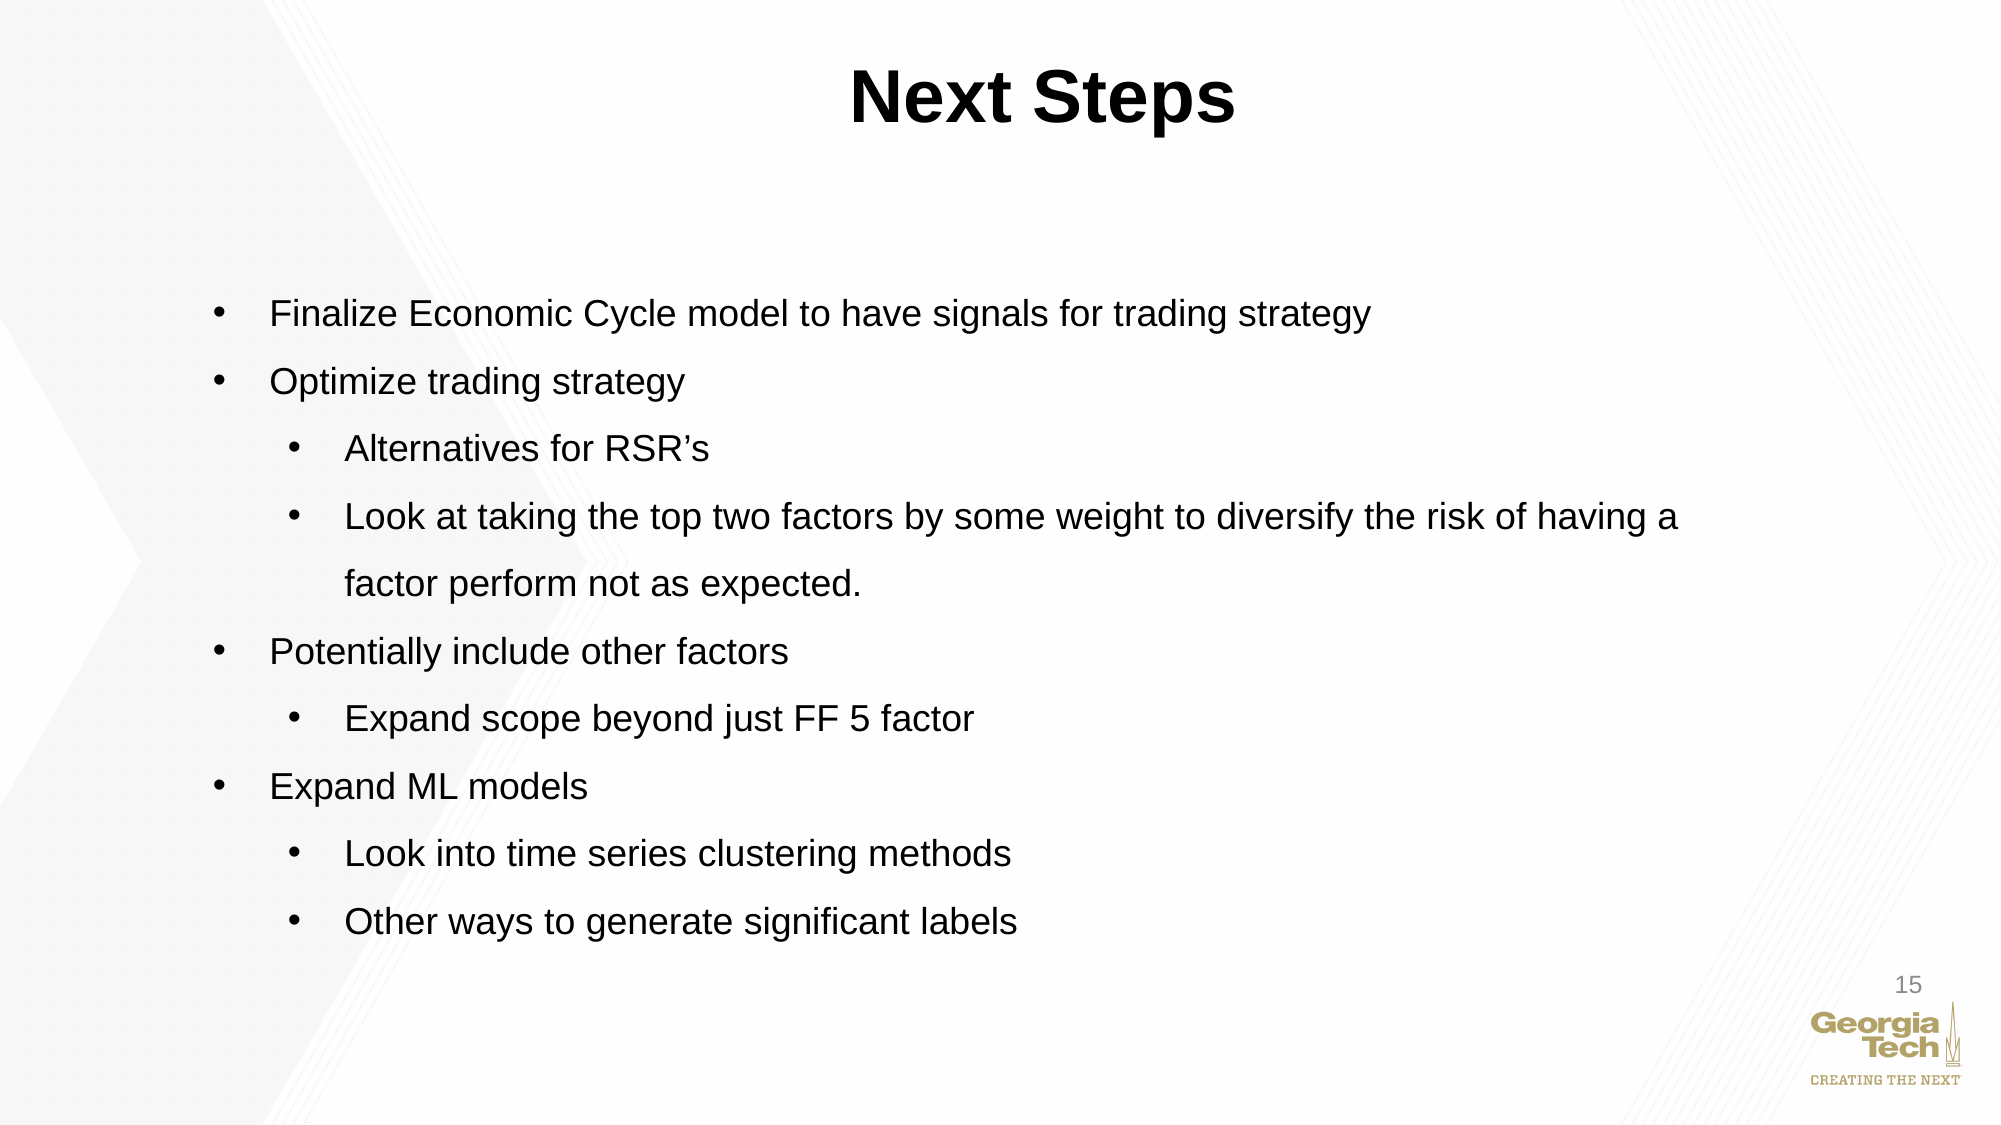

Next Steps
Finalize Economic Cycle model to have signals for trading strategy
Optimize trading strategy
Alternatives for RSR’s
Look at taking the top two factors by some weight to diversify the risk of having a factor perform not as expected.
Potentially include other factors
Expand scope beyond just FF 5 factor
Expand ML models
Look into time series clustering methods
Other ways to generate significant labels
15